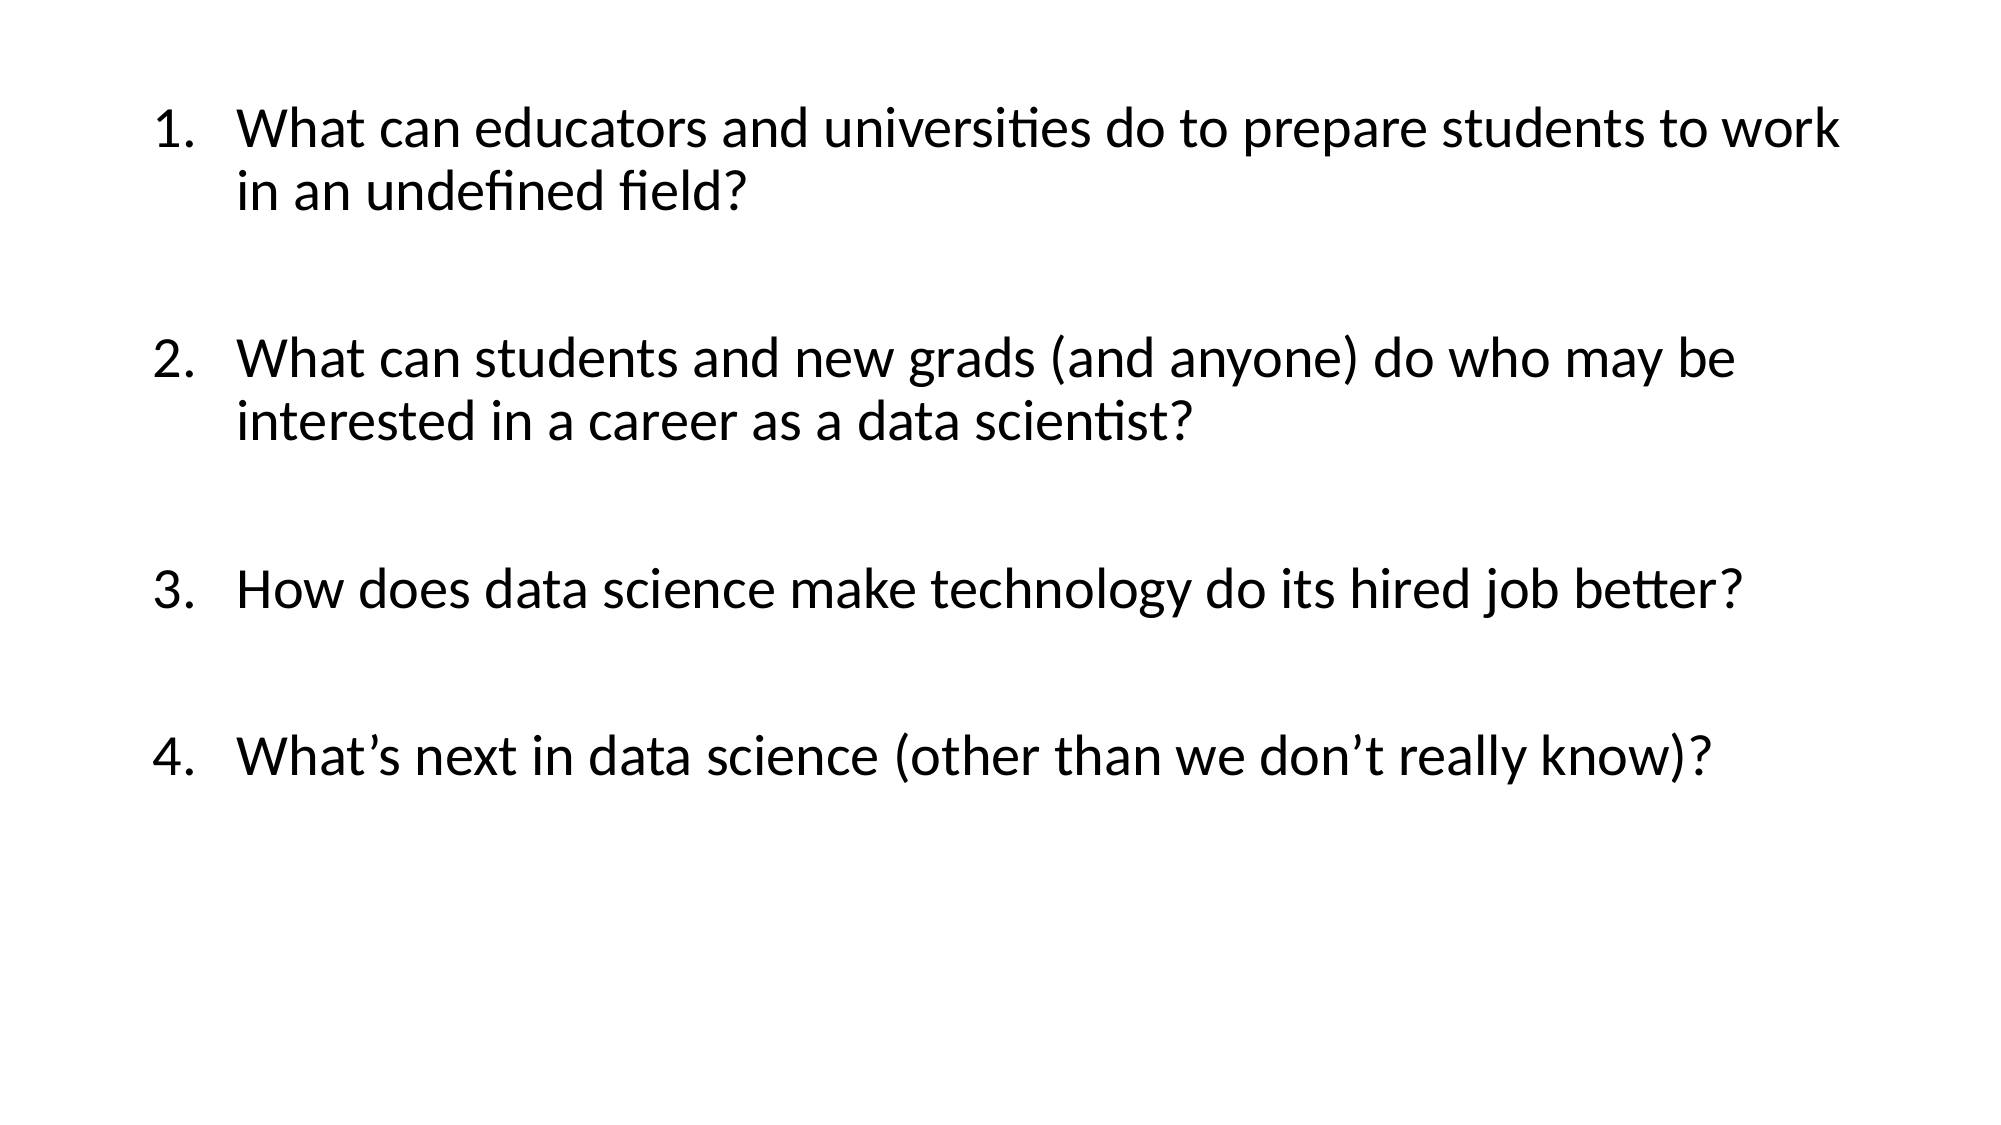

What can educators and universities do to prepare students to work in an undefined field?

What can students and new grads (and anyone) do who may be interested in a career as a data scientist?

How does data science make technology do its hired job better?

What’s next in data science (other than we don’t really know)?